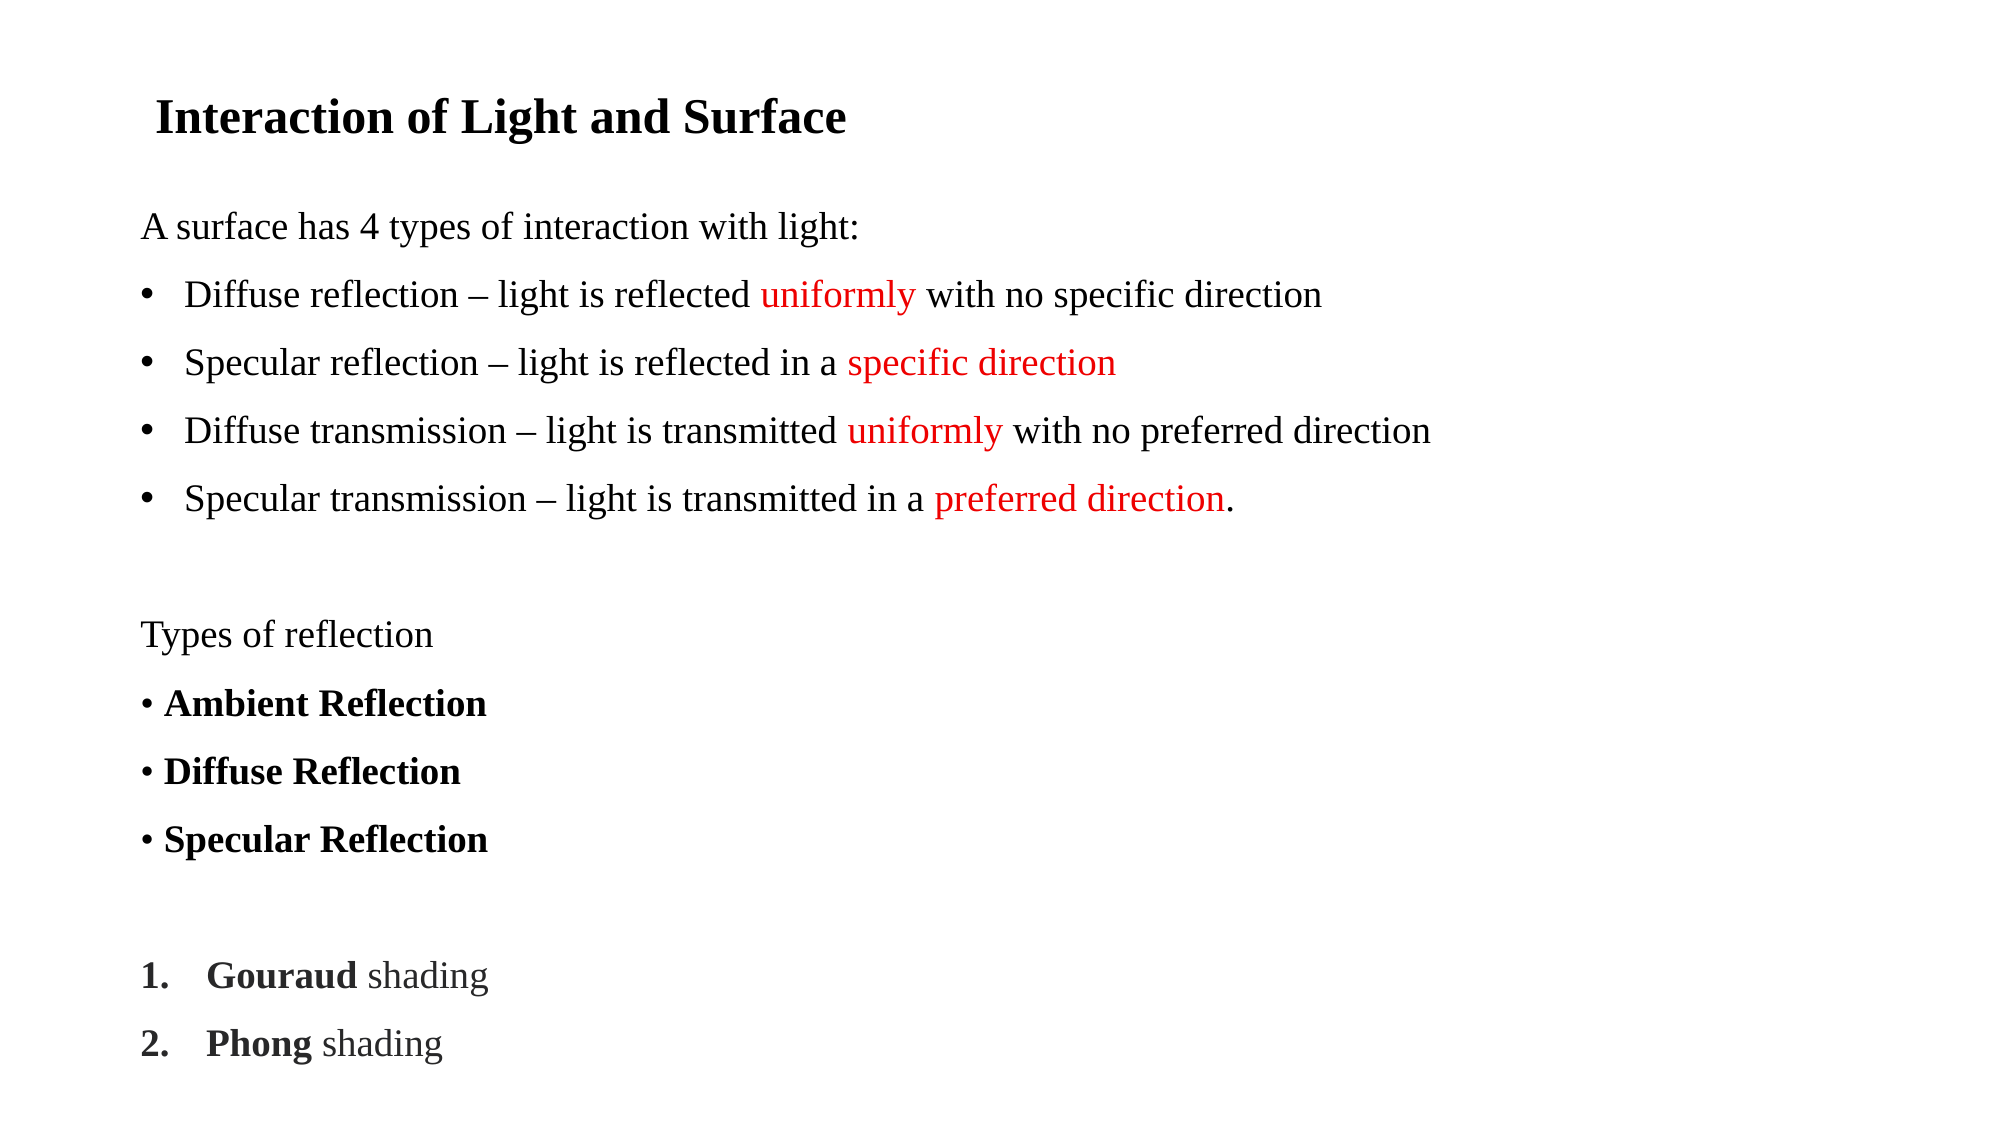

Interaction of Light and Surface
# A surface has 4 types of interaction with light:
Diffuse reflection – light is reflected uniformly with no specific direction
Specular reflection – light is reflected in a specific direction
Diffuse transmission – light is transmitted uniformly with no preferred direction
Specular transmission – light is transmitted in a preferred direction.

Types of reflection
• Ambient Reflection
• Diffuse Reflection
• Specular Reflection

Gouraud shading
Phong shading